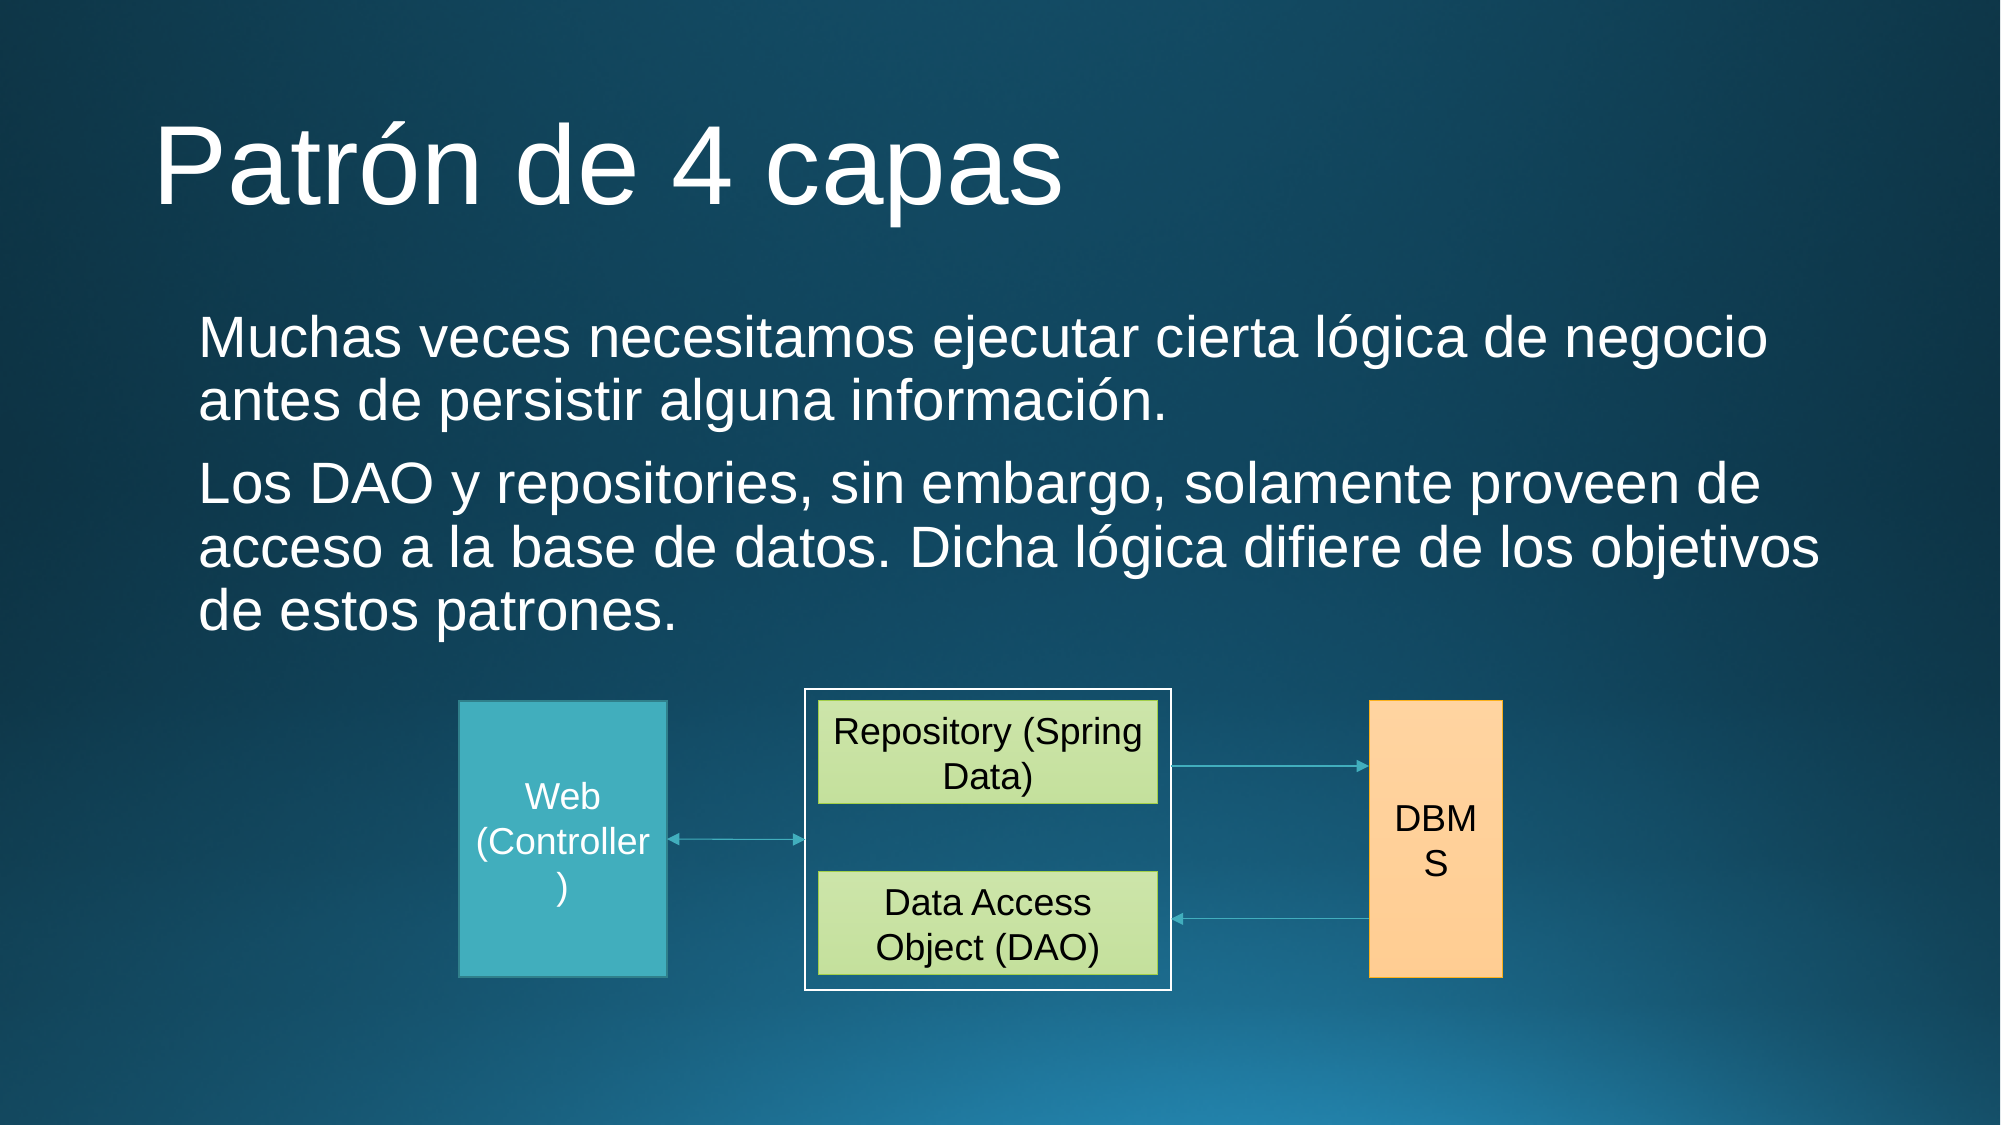

# Patrón de 4 capas
Muchas veces necesitamos ejecutar cierta lógica de negocio antes de persistir alguna información.
Los DAO y repositories, sin embargo, solamente proveen de acceso a la base de datos. Dicha lógica difiere de los objetivos de estos patrones.

Web (Controller)
Repository (Spring Data)
DBMS
Data Access Object (DAO)